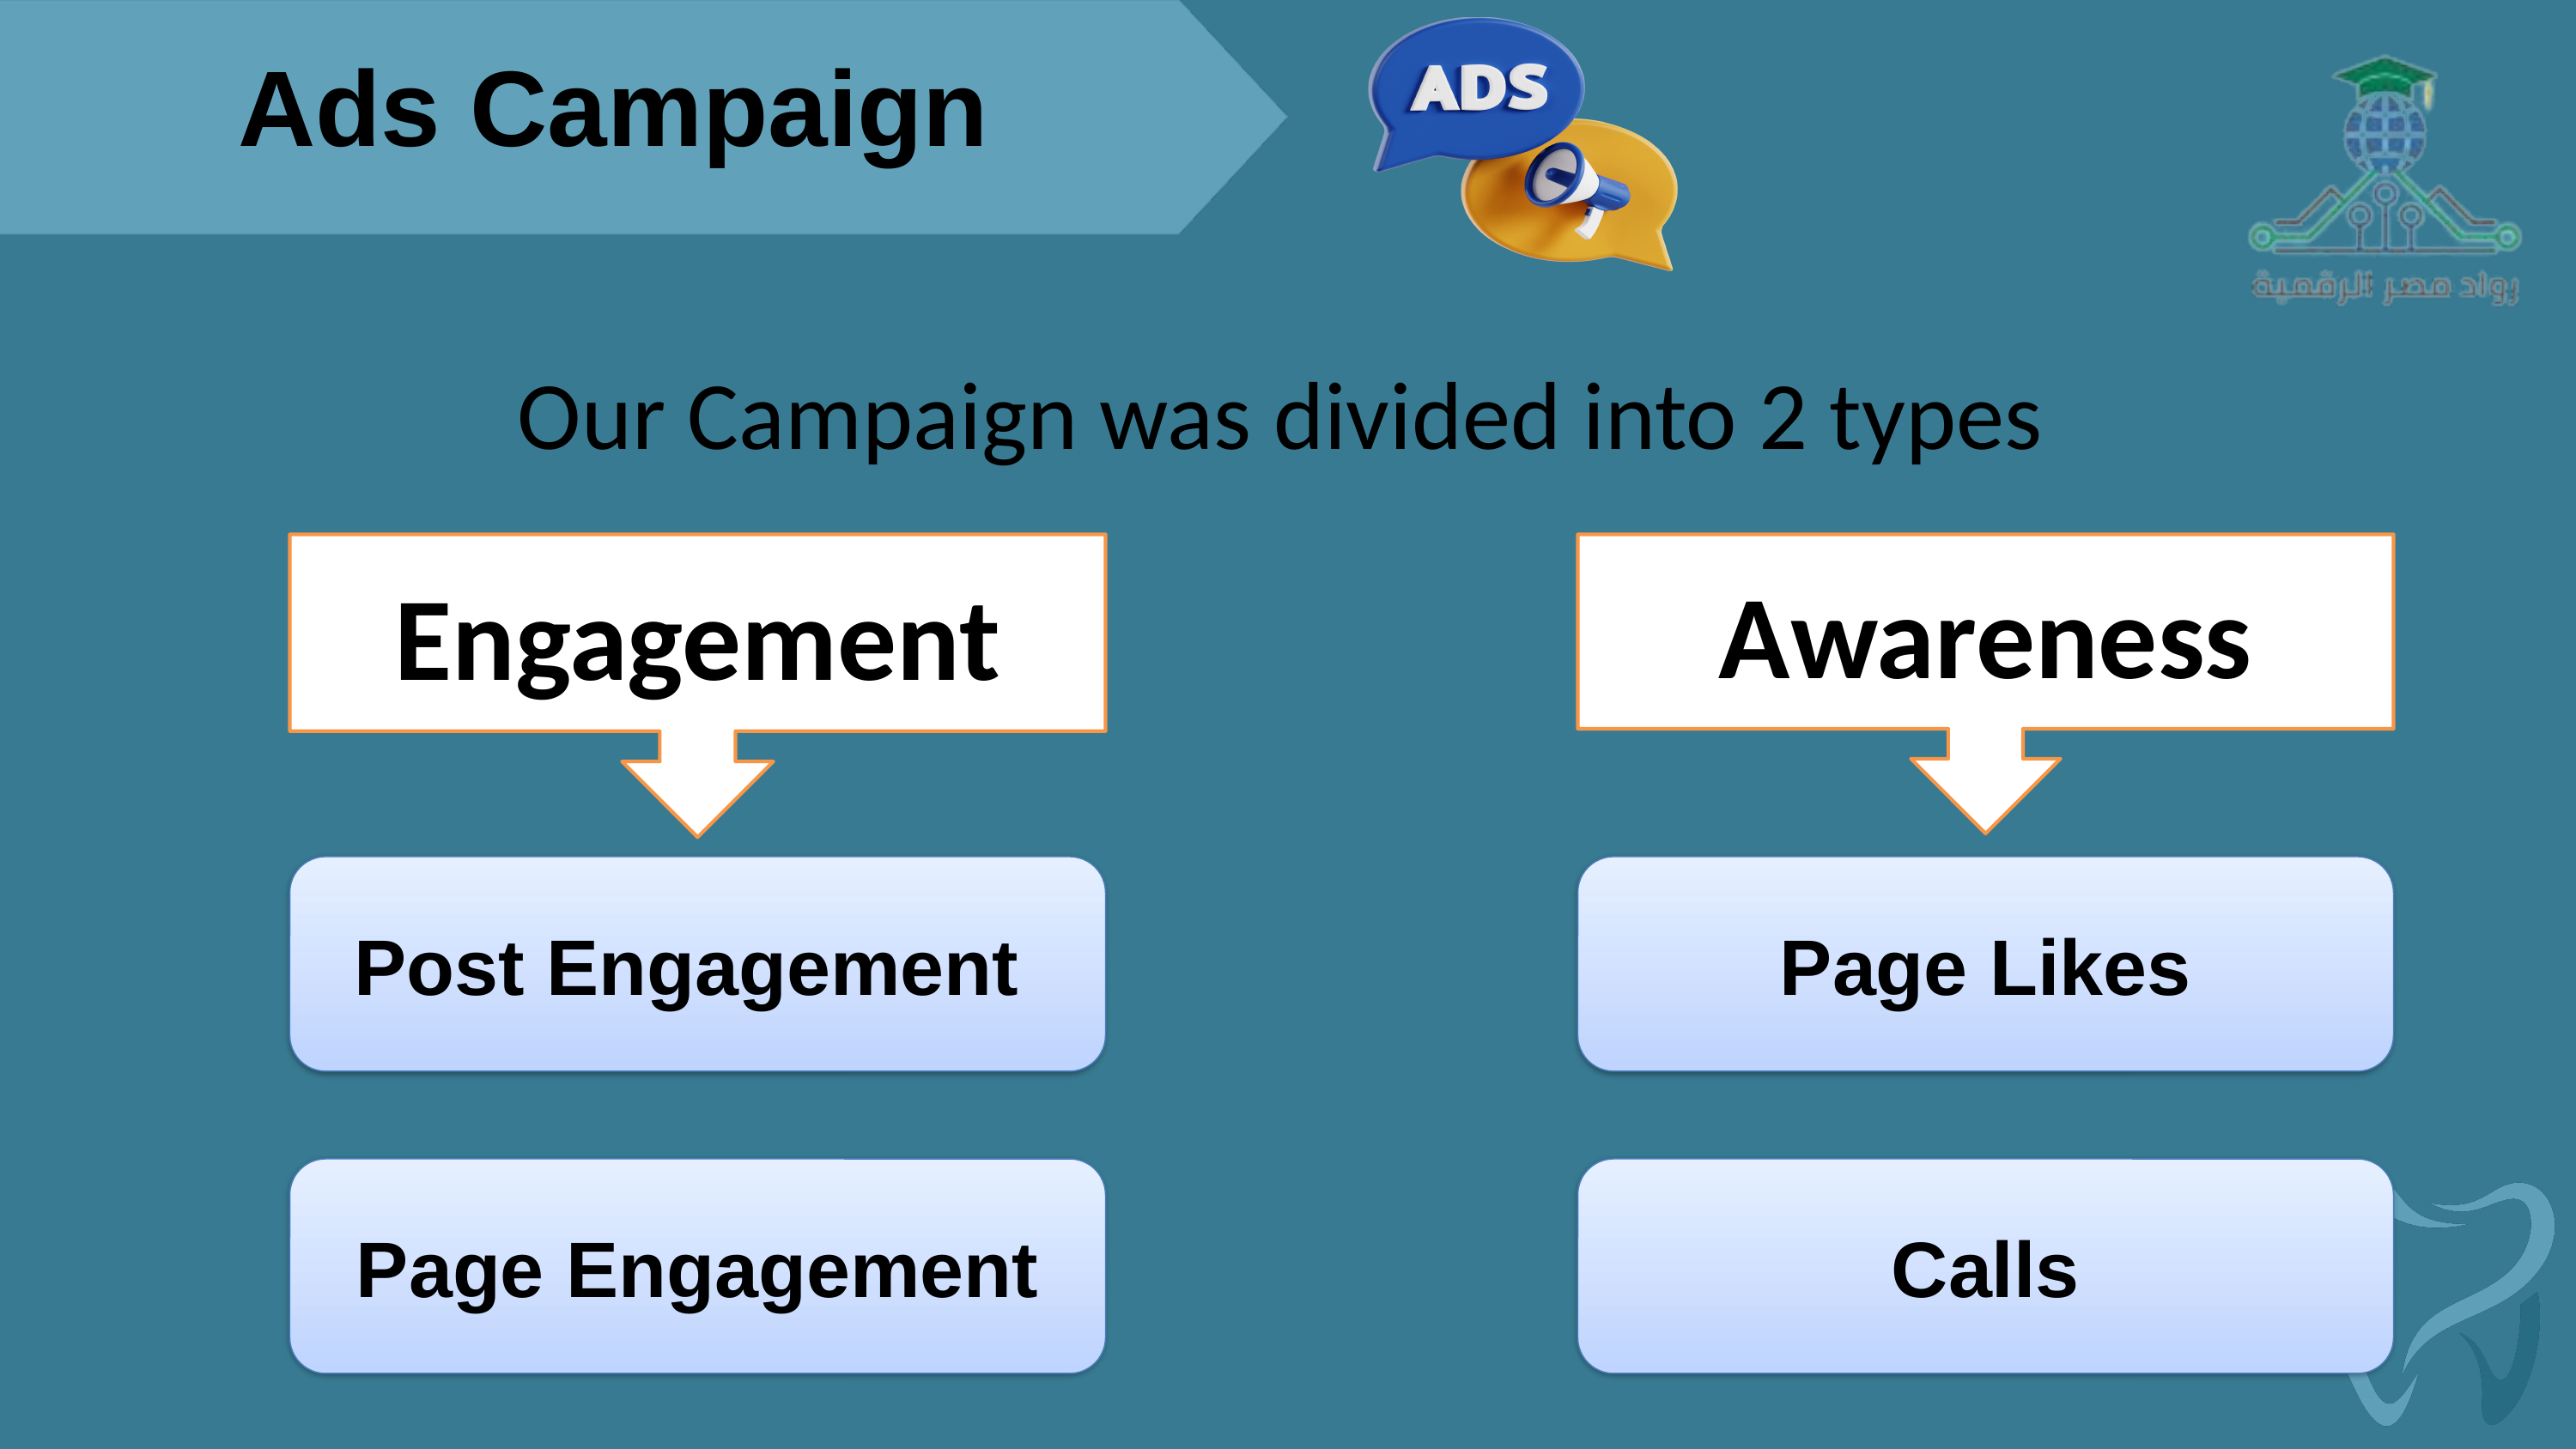

Ads Campaign
Our Campaign was divided into 2 types
Engagement
Awareness
Post Engagement
Page Likes
Page Engagement
Calls